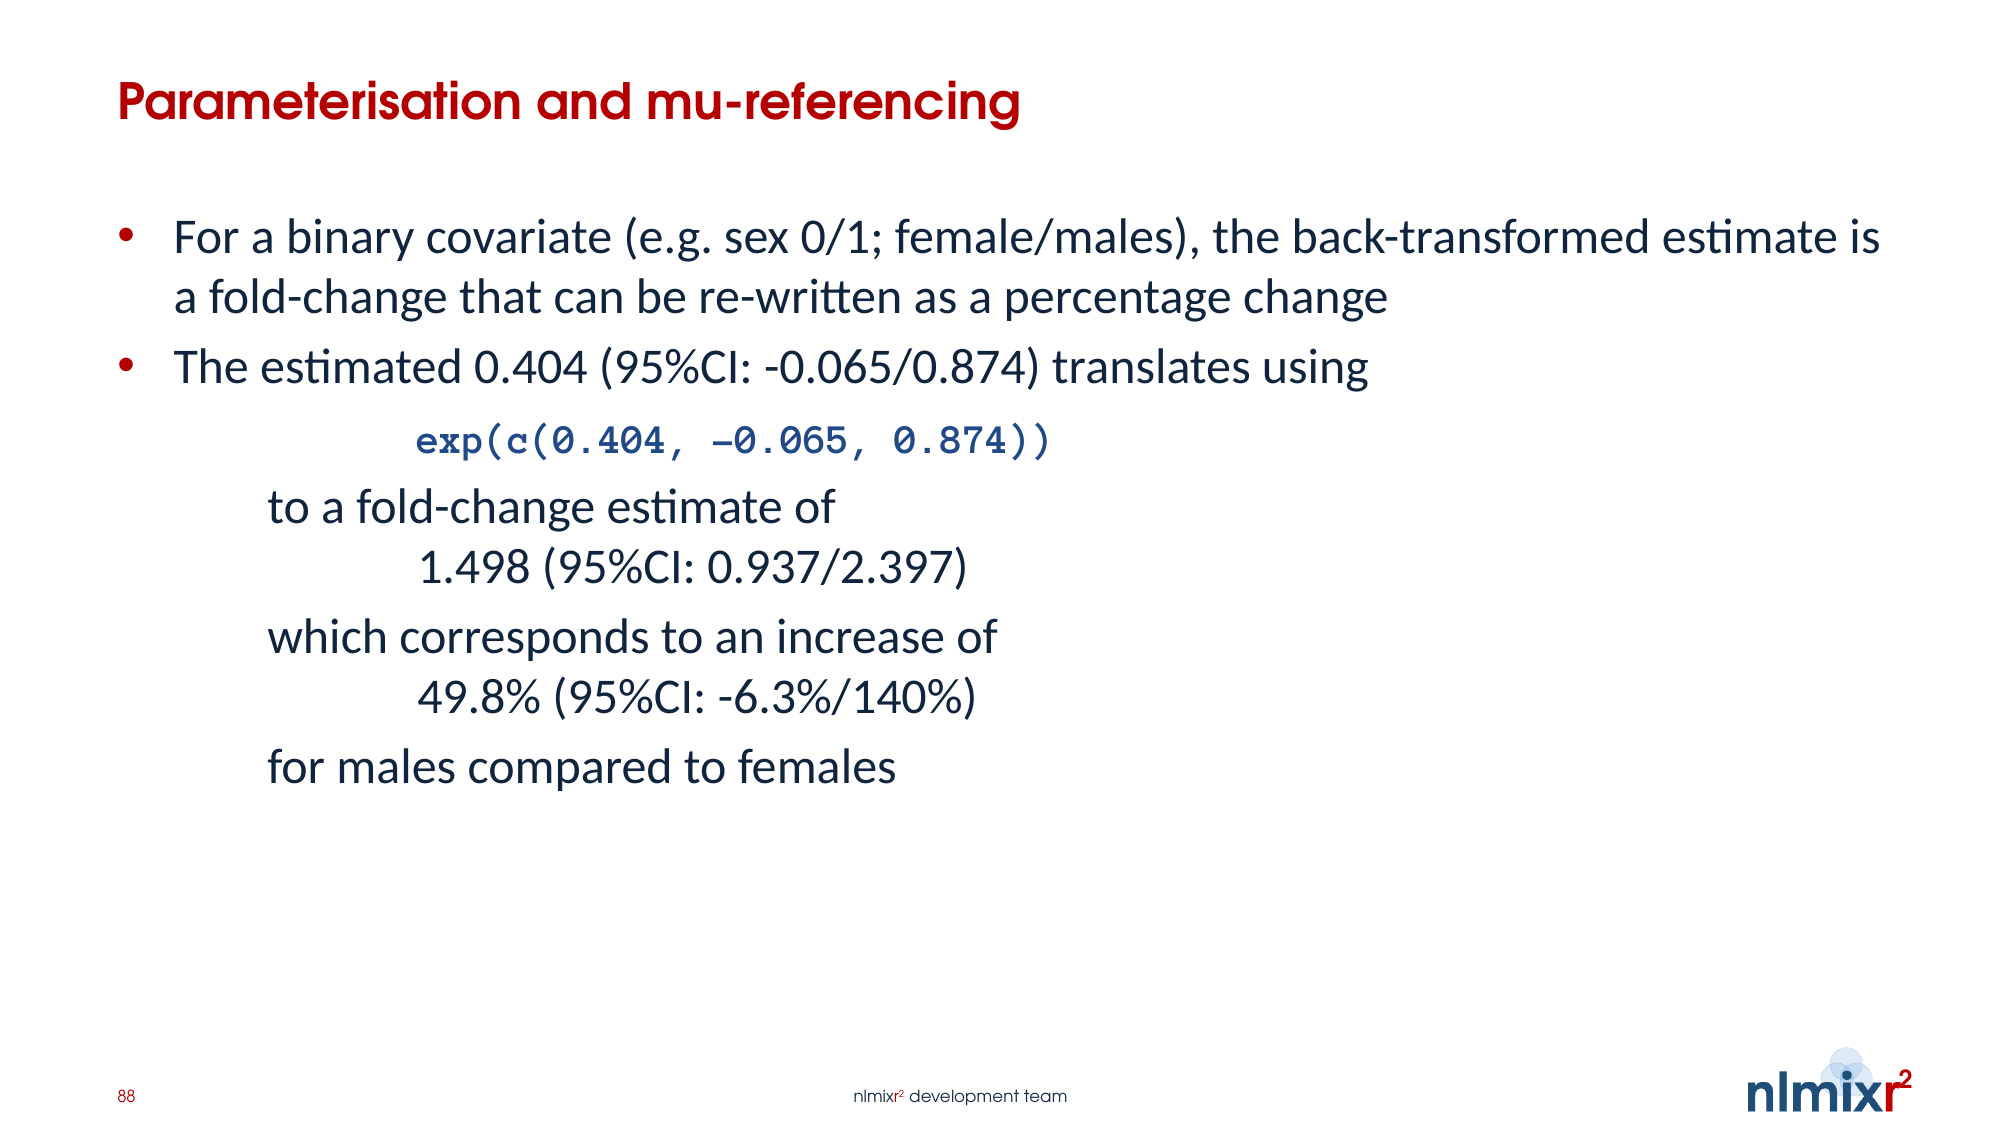

# Parameterisation and mu-referencing
For a binary covariate (e.g. sex 0/1; female/males), the back-transformed estimate is a fold-change that can be re-written as a percentage change
The estimated 0.404 (95%CI: -0.065/0.874) translates using
		exp(c(0.404, -0.065, 0.874))
	to a fold-change estimate of
		1.498 (95%CI: 0.937/2.397)
	which corresponds to an increase of
		49.8% (95%CI: -6.3%/140%)
	for males compared to females

88
nlmixr2 development team